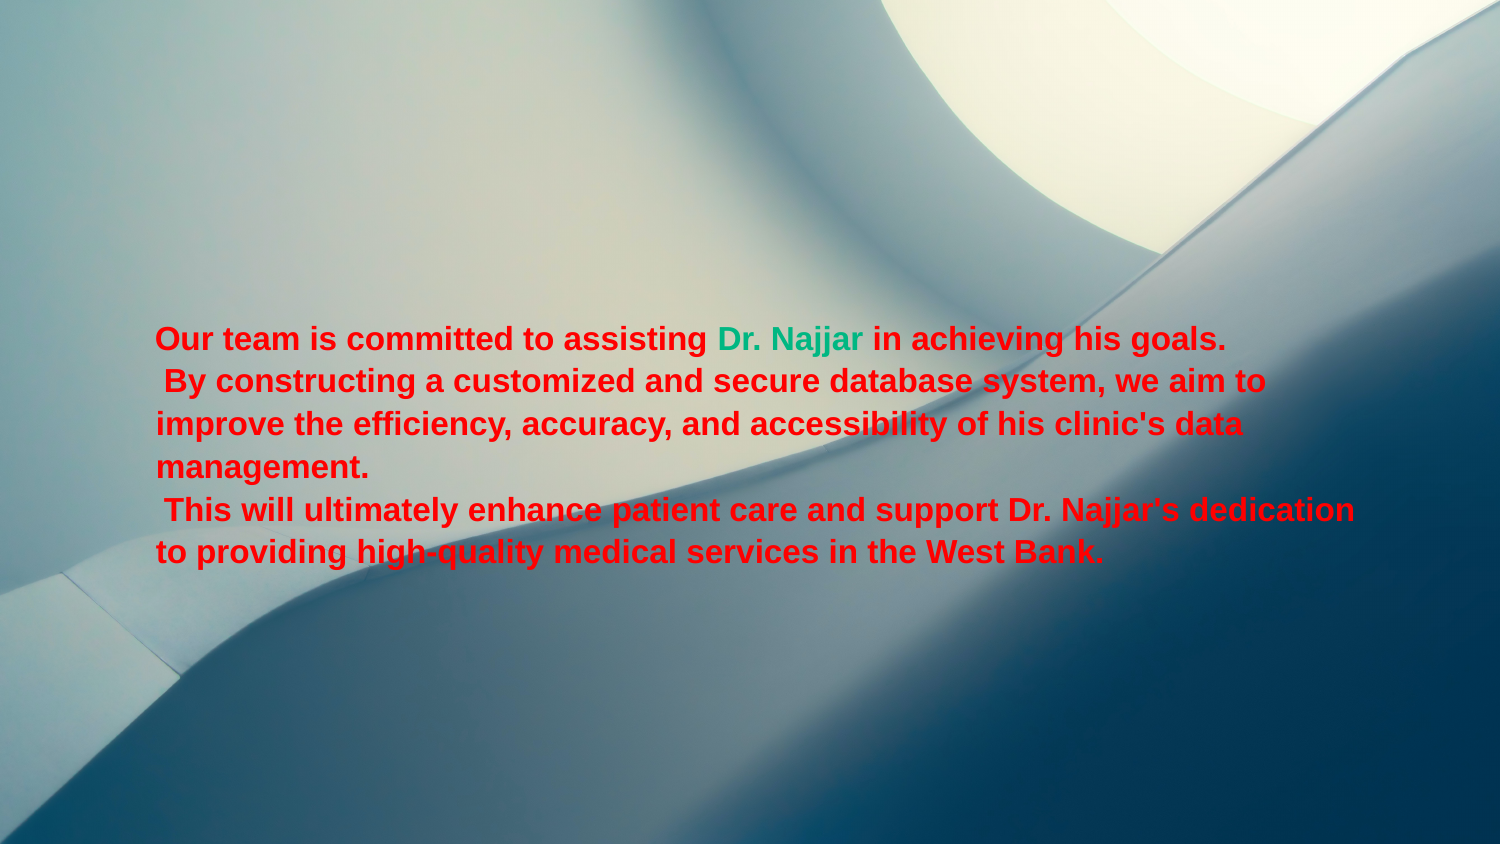

Our team is committed to assisting Dr. Najjar in achieving his goals.
 By constructing a customized and secure database system, we aim to improve the efficiency, accuracy, and accessibility of his clinic's data management.
 This will ultimately enhance patient care and support Dr. Najjar's dedication to providing high-quality medical services in the West Bank.